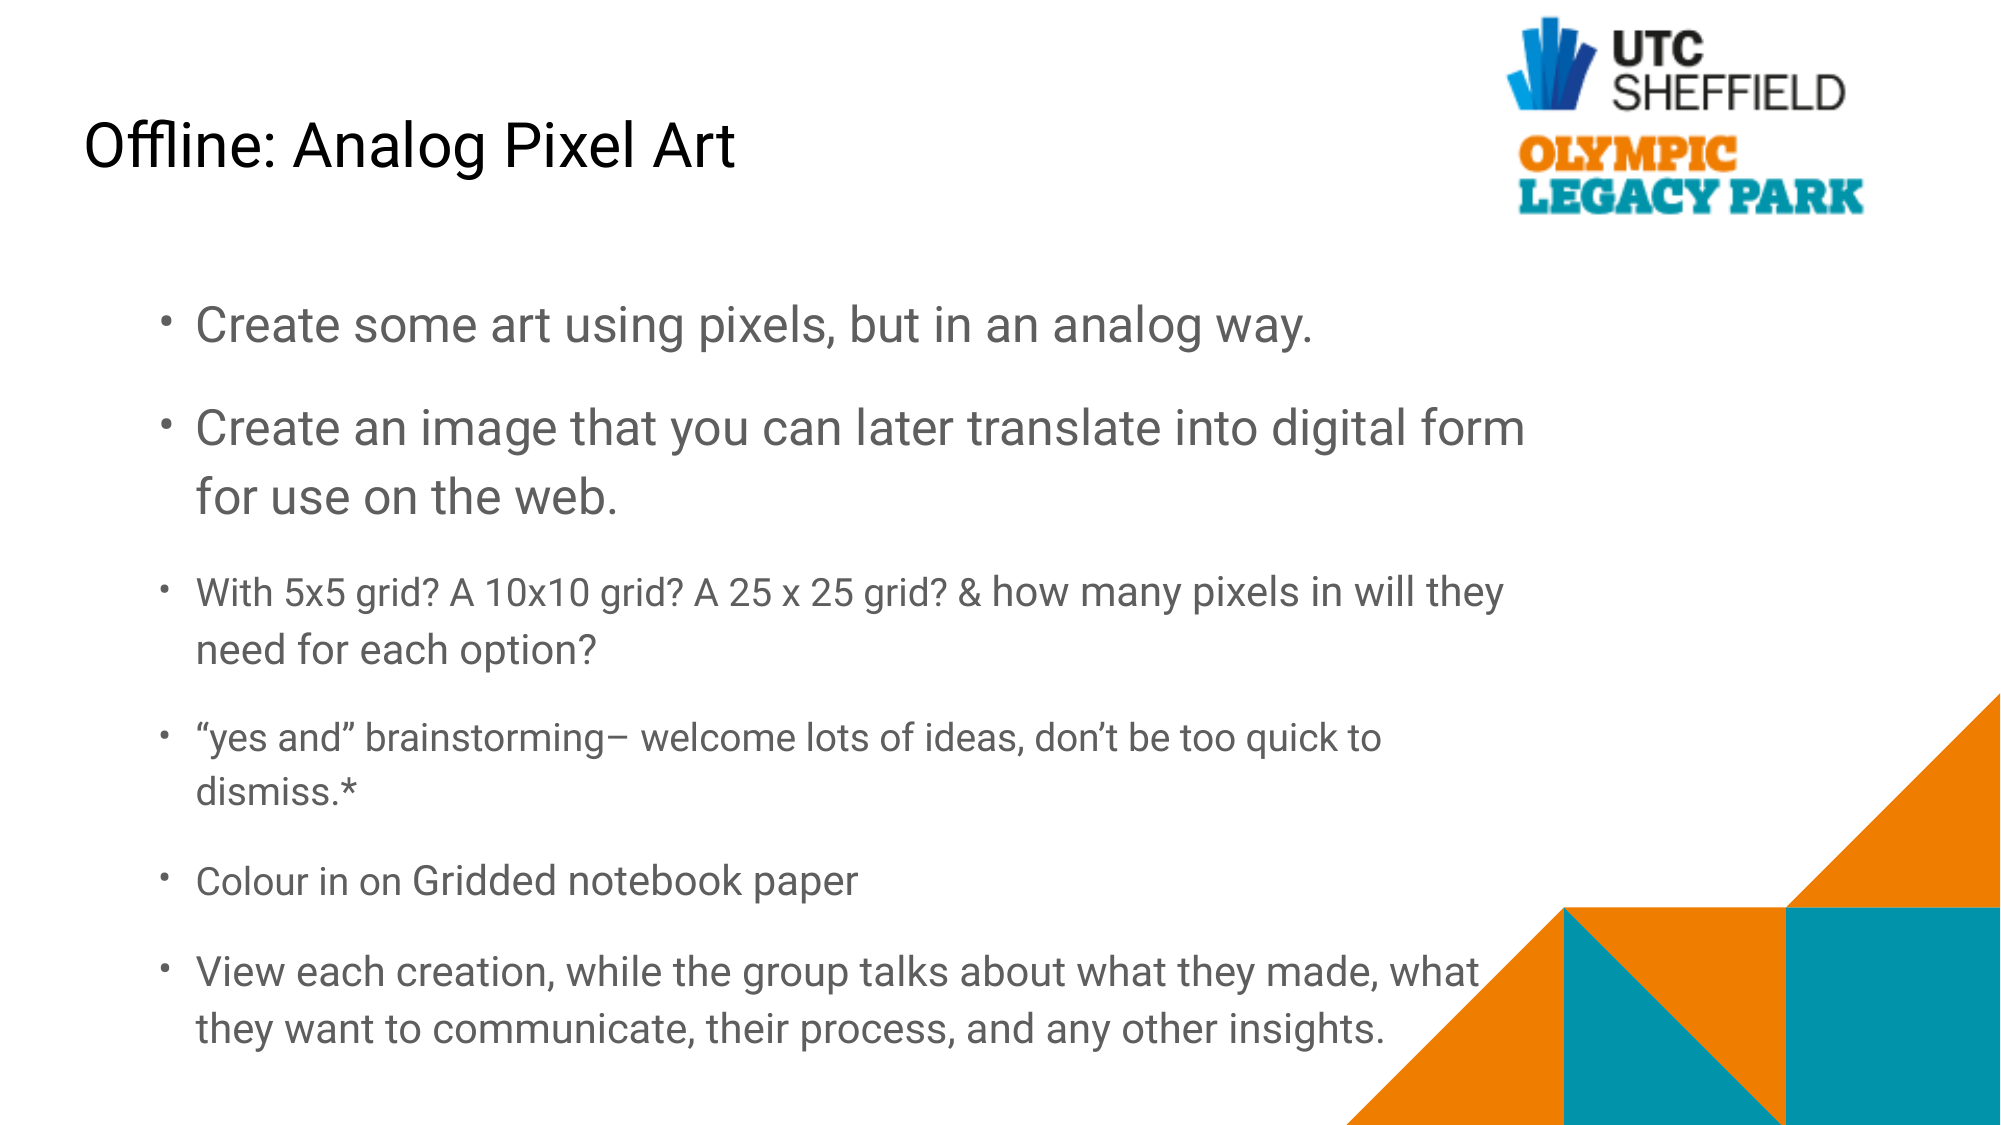

# Offline: Analog Pixel Art
Create some art using pixels, but in an analog way.
Create an image that you can later translate into digital form for use on the web.
With 5x5 grid? A 10x10 grid? A 25 x 25 grid? & how many pixels in will they need for each option?
“yes and” brainstorming– welcome lots of ideas, don’t be too quick to dismiss.*
Colour in on Gridded notebook paper
View each creation, while the group talks about what they made, what they want to communicate, their process, and any other insights.